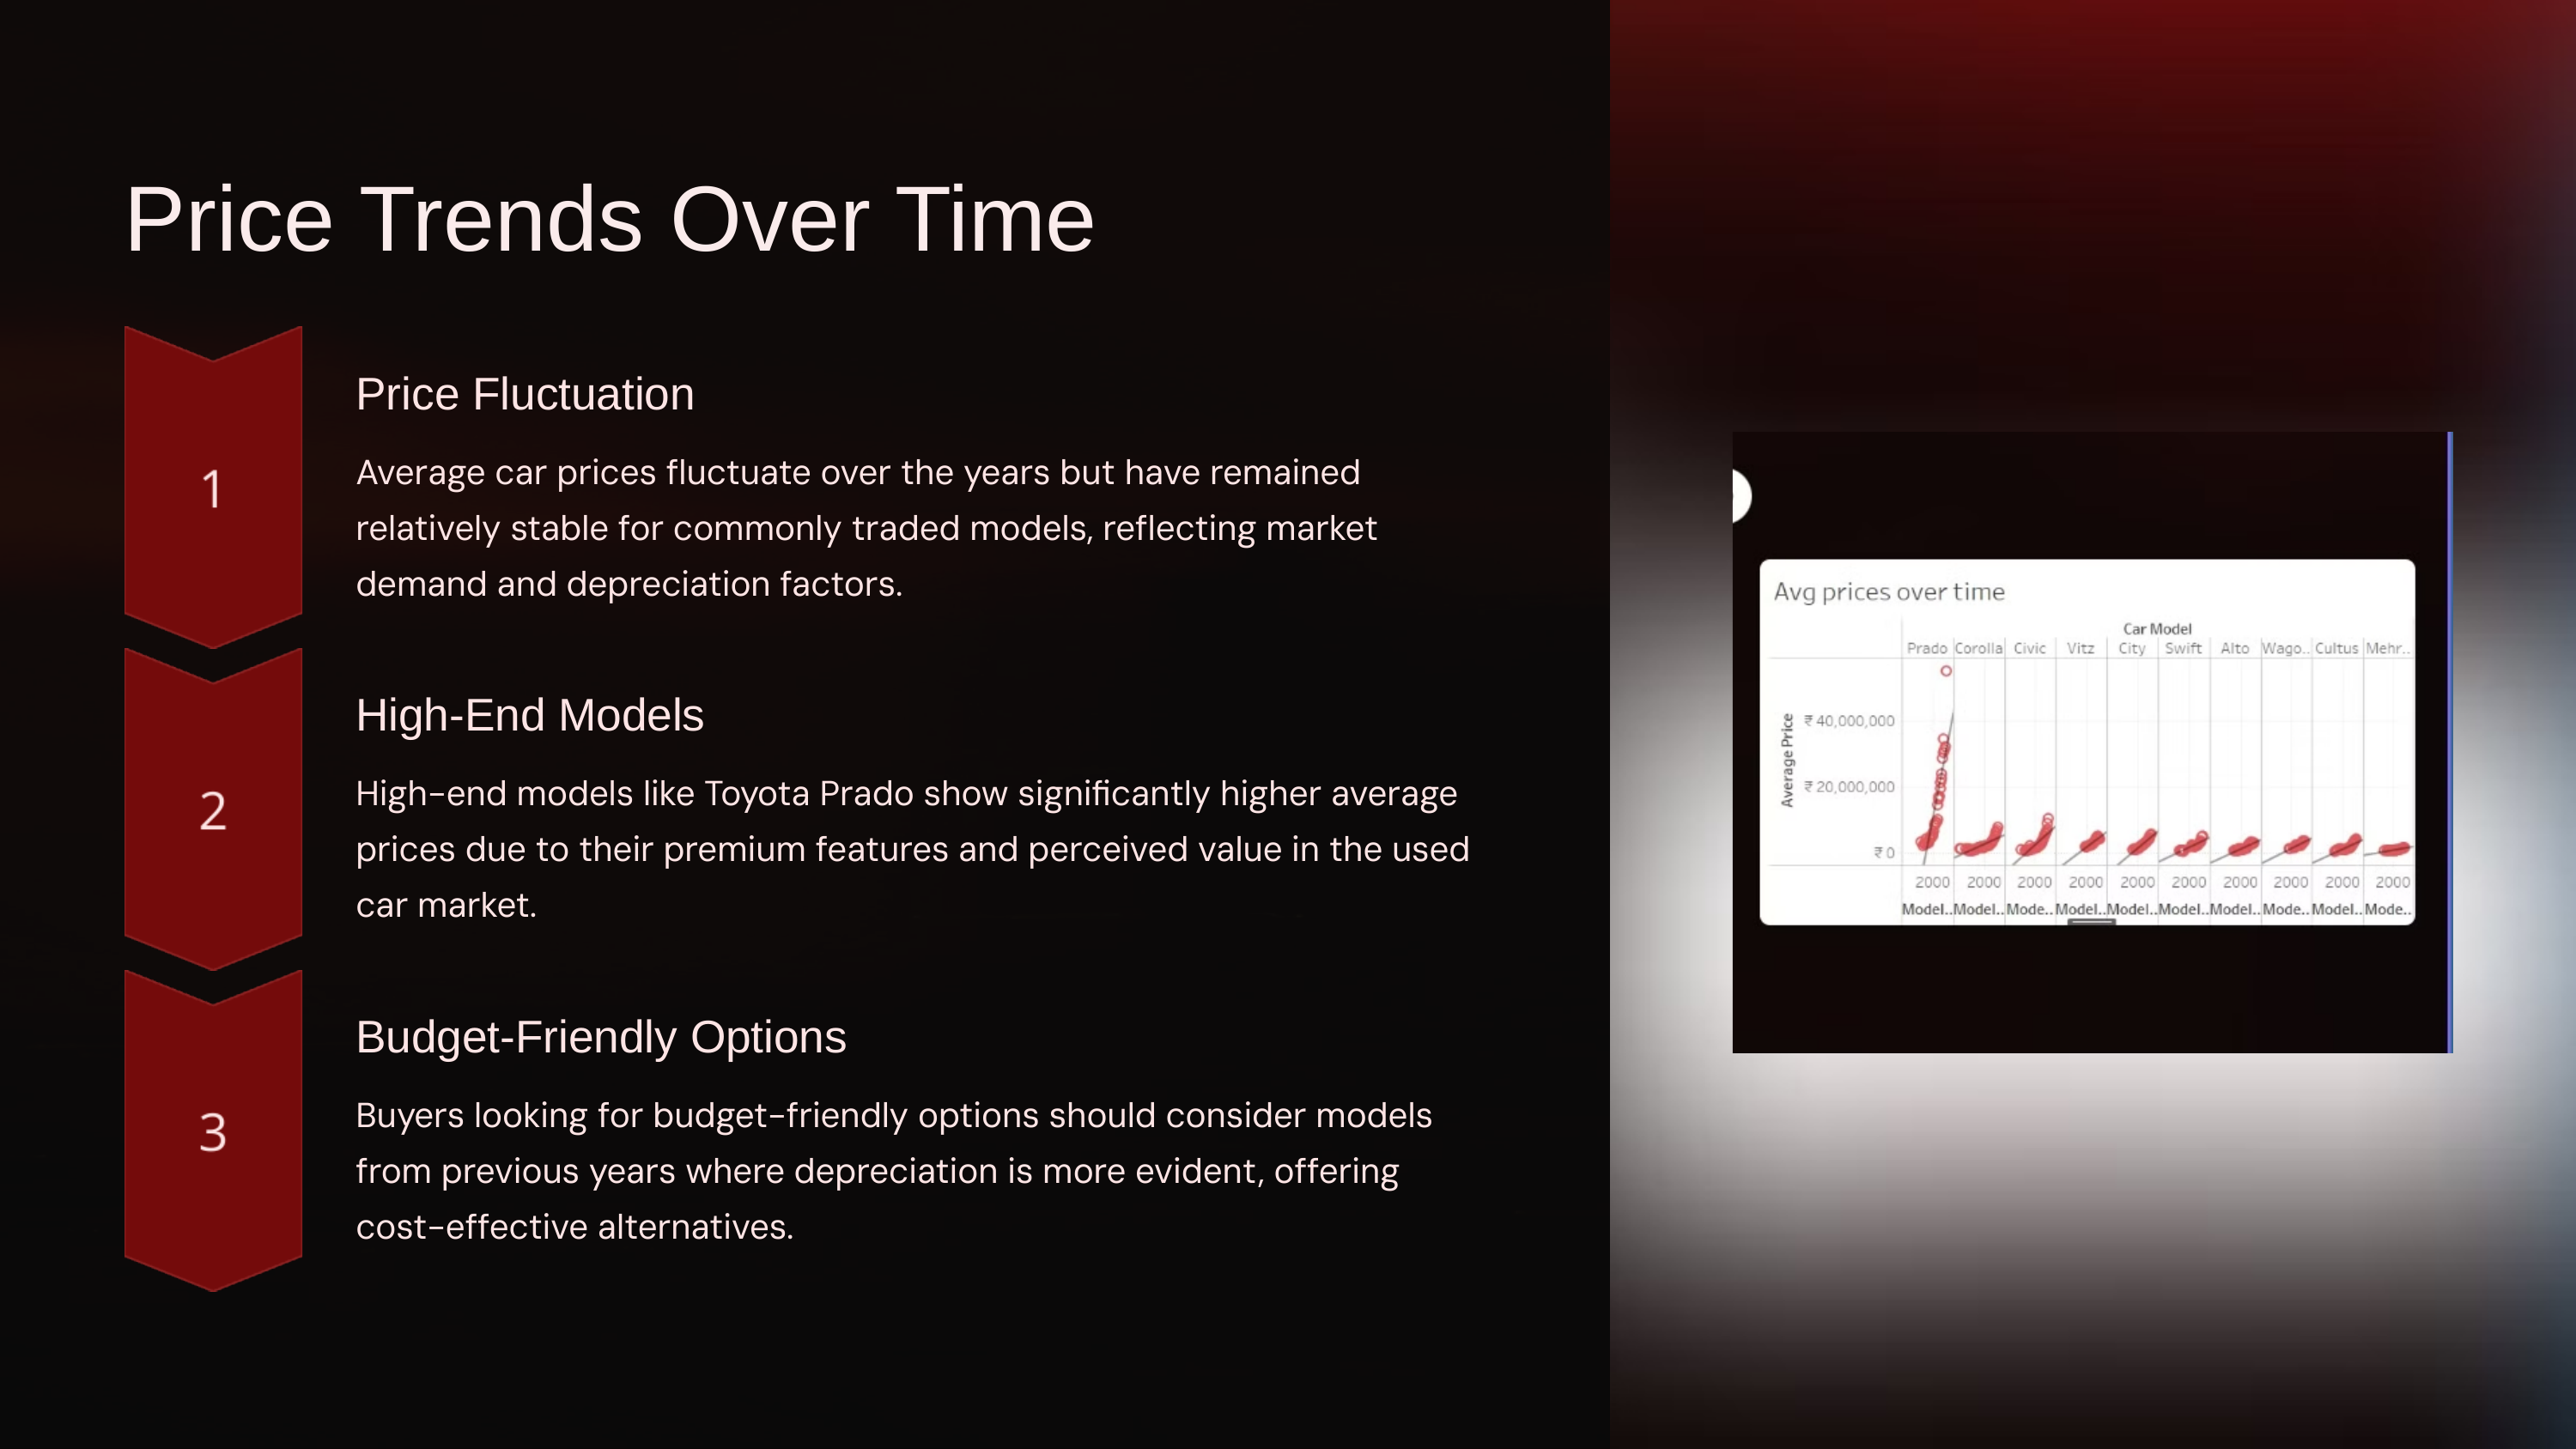

Price Trends Over Time

Price Fluctuation

Average car prices fluctuate over the years but have remained relatively stable for commonly traded models, reflecting market demand and depreciation factors.

High-End Models

High-end models like Toyota Prado show significantly higher average prices due to their premium features and perceived value in the used car market.

Budget-Friendly Options

Buyers looking for budget-friendly options should consider models from previous years where depreciation is more evident, offering cost-effective alternatives.